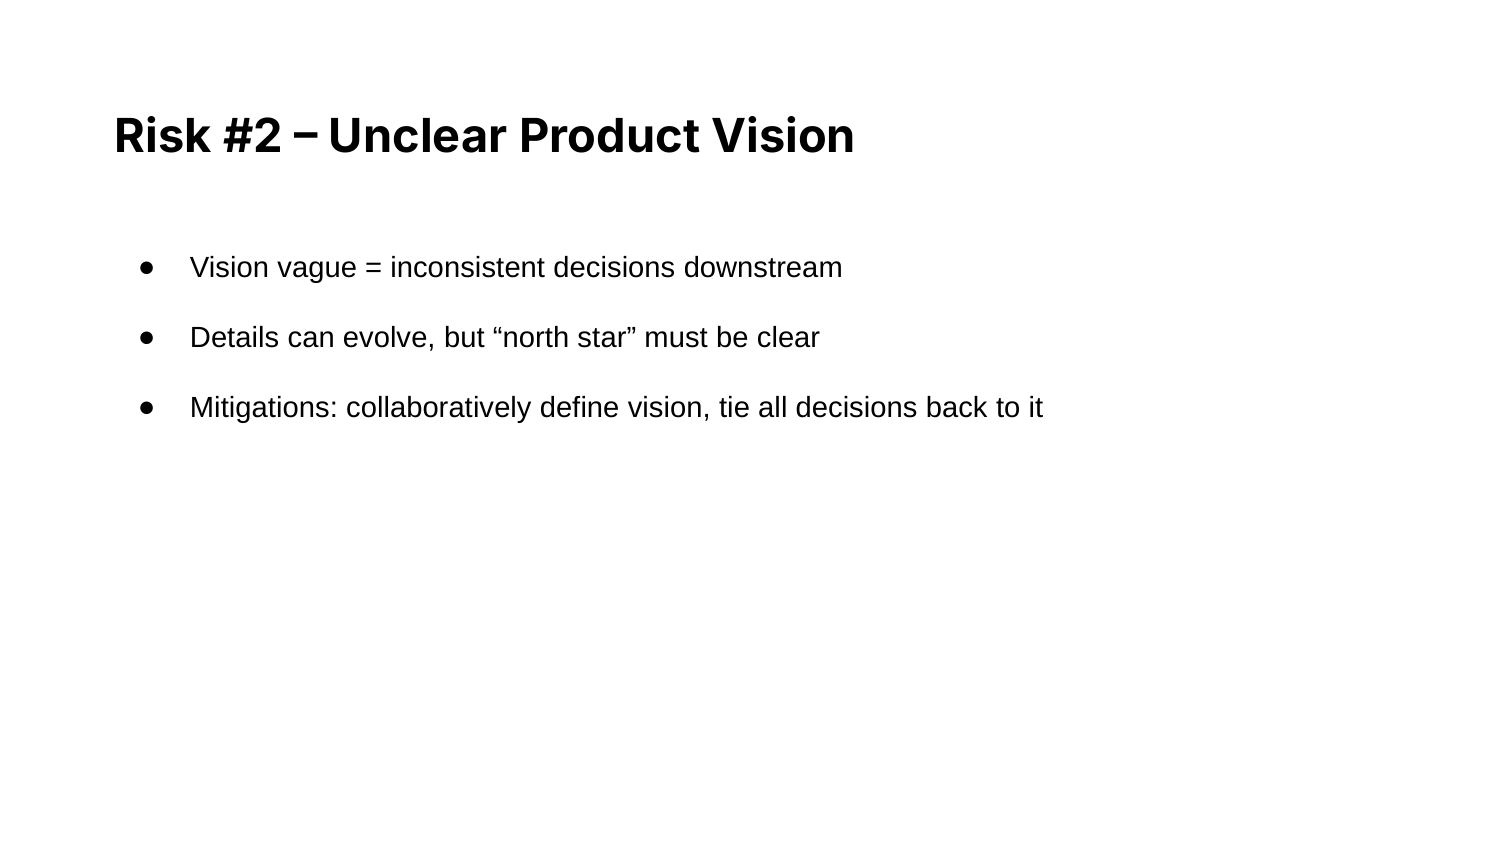

Risk #2 – Unclear Product Vision
Vision vague = inconsistent decisions downstream
Details can evolve, but “north star” must be clear
Mitigations: collaboratively define vision, tie all decisions back to it